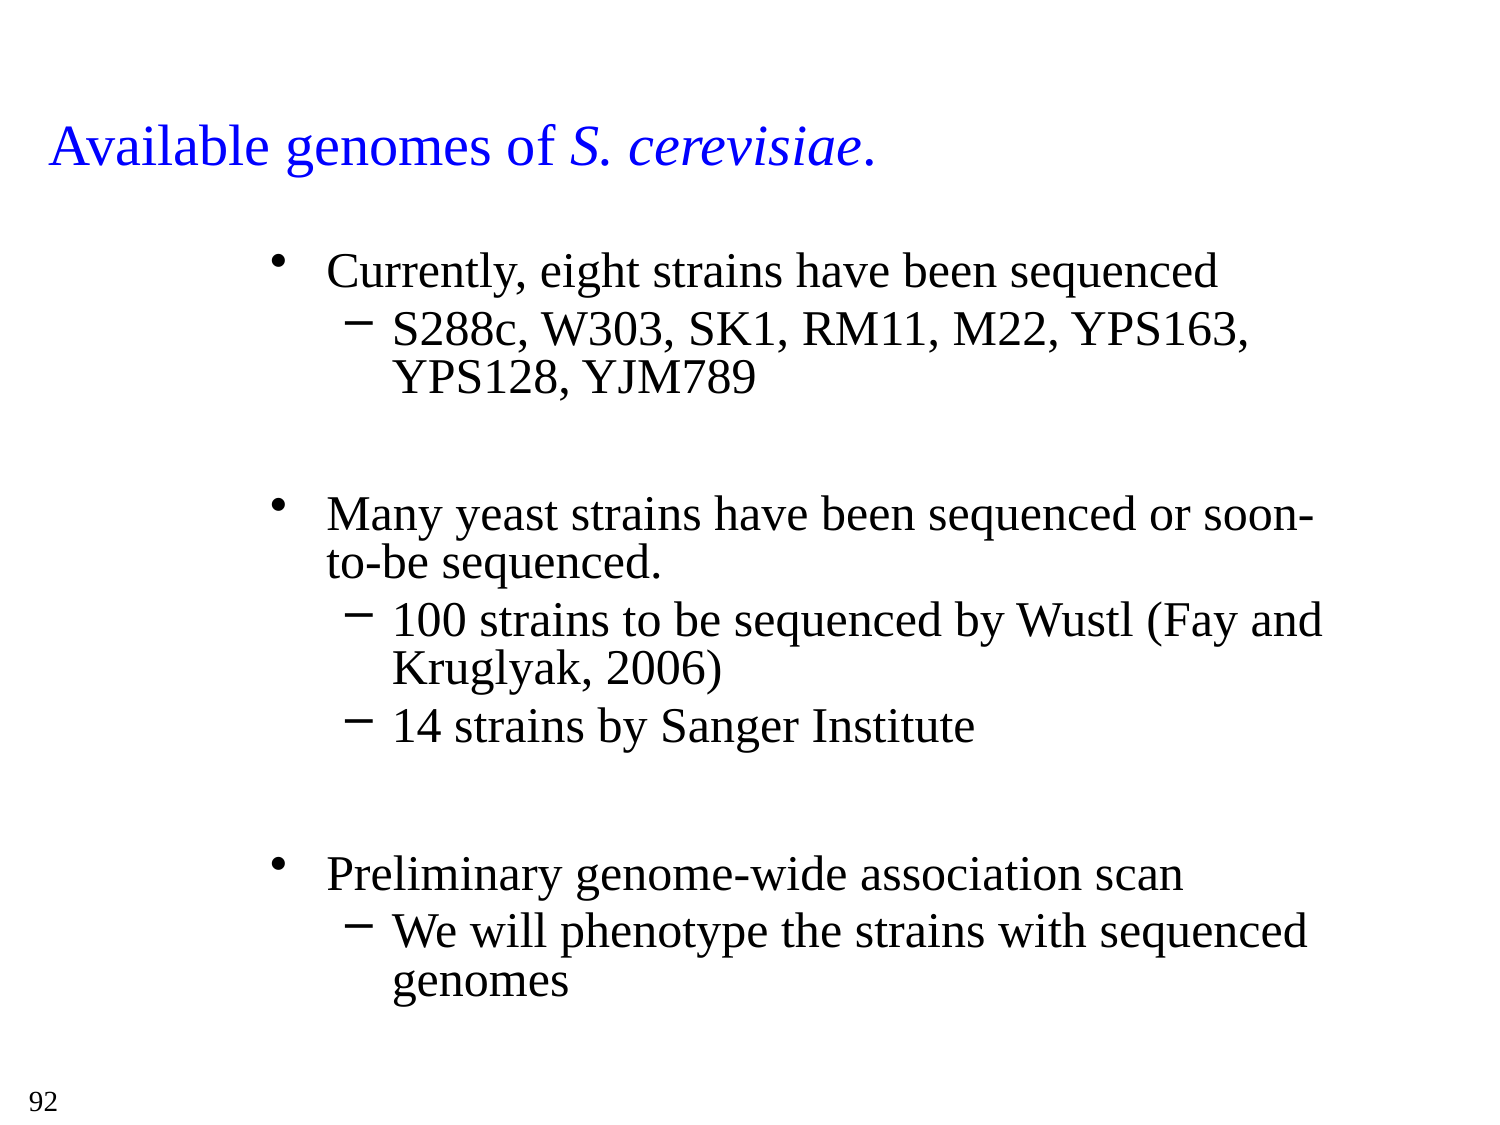

# Available genomes of S. cerevisiae.
Currently, eight strains have been sequenced
S288c, W303, SK1, RM11, M22, YPS163, YPS128, YJM789

Many yeast strains have been sequenced or soon-to-be sequenced.
100 strains to be sequenced by Wustl (Fay and Kruglyak, 2006)
14 strains by Sanger Institute

Preliminary genome-wide association scan
We will phenotype the strains with sequenced genomes